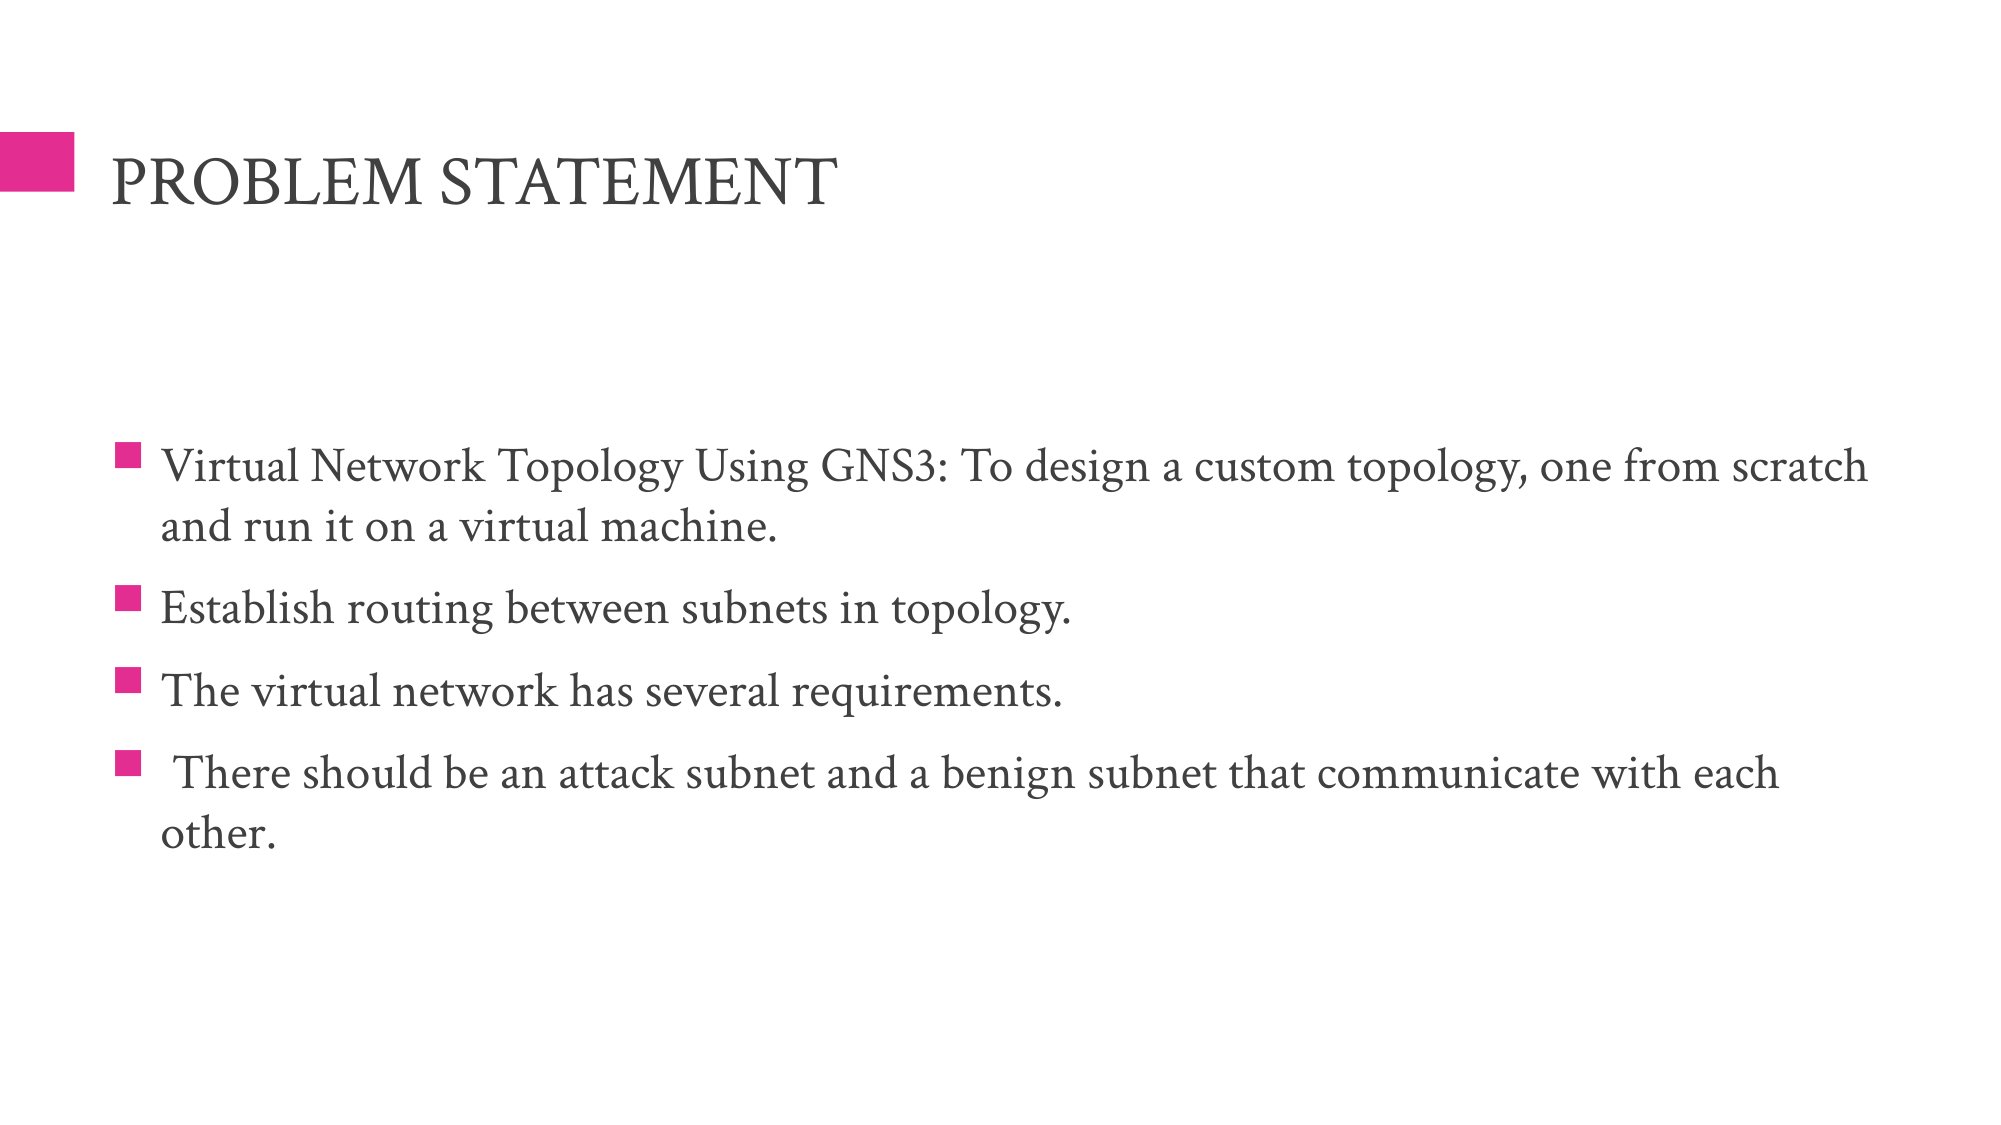

# Problem statement
Virtual Network Topology Using GNS3: To design a custom topology, one from scratch and run it on a virtual machine.
Establish routing between subnets in topology.
The virtual network has several requirements.
 There should be an attack subnet and a benign subnet that communicate with each other.